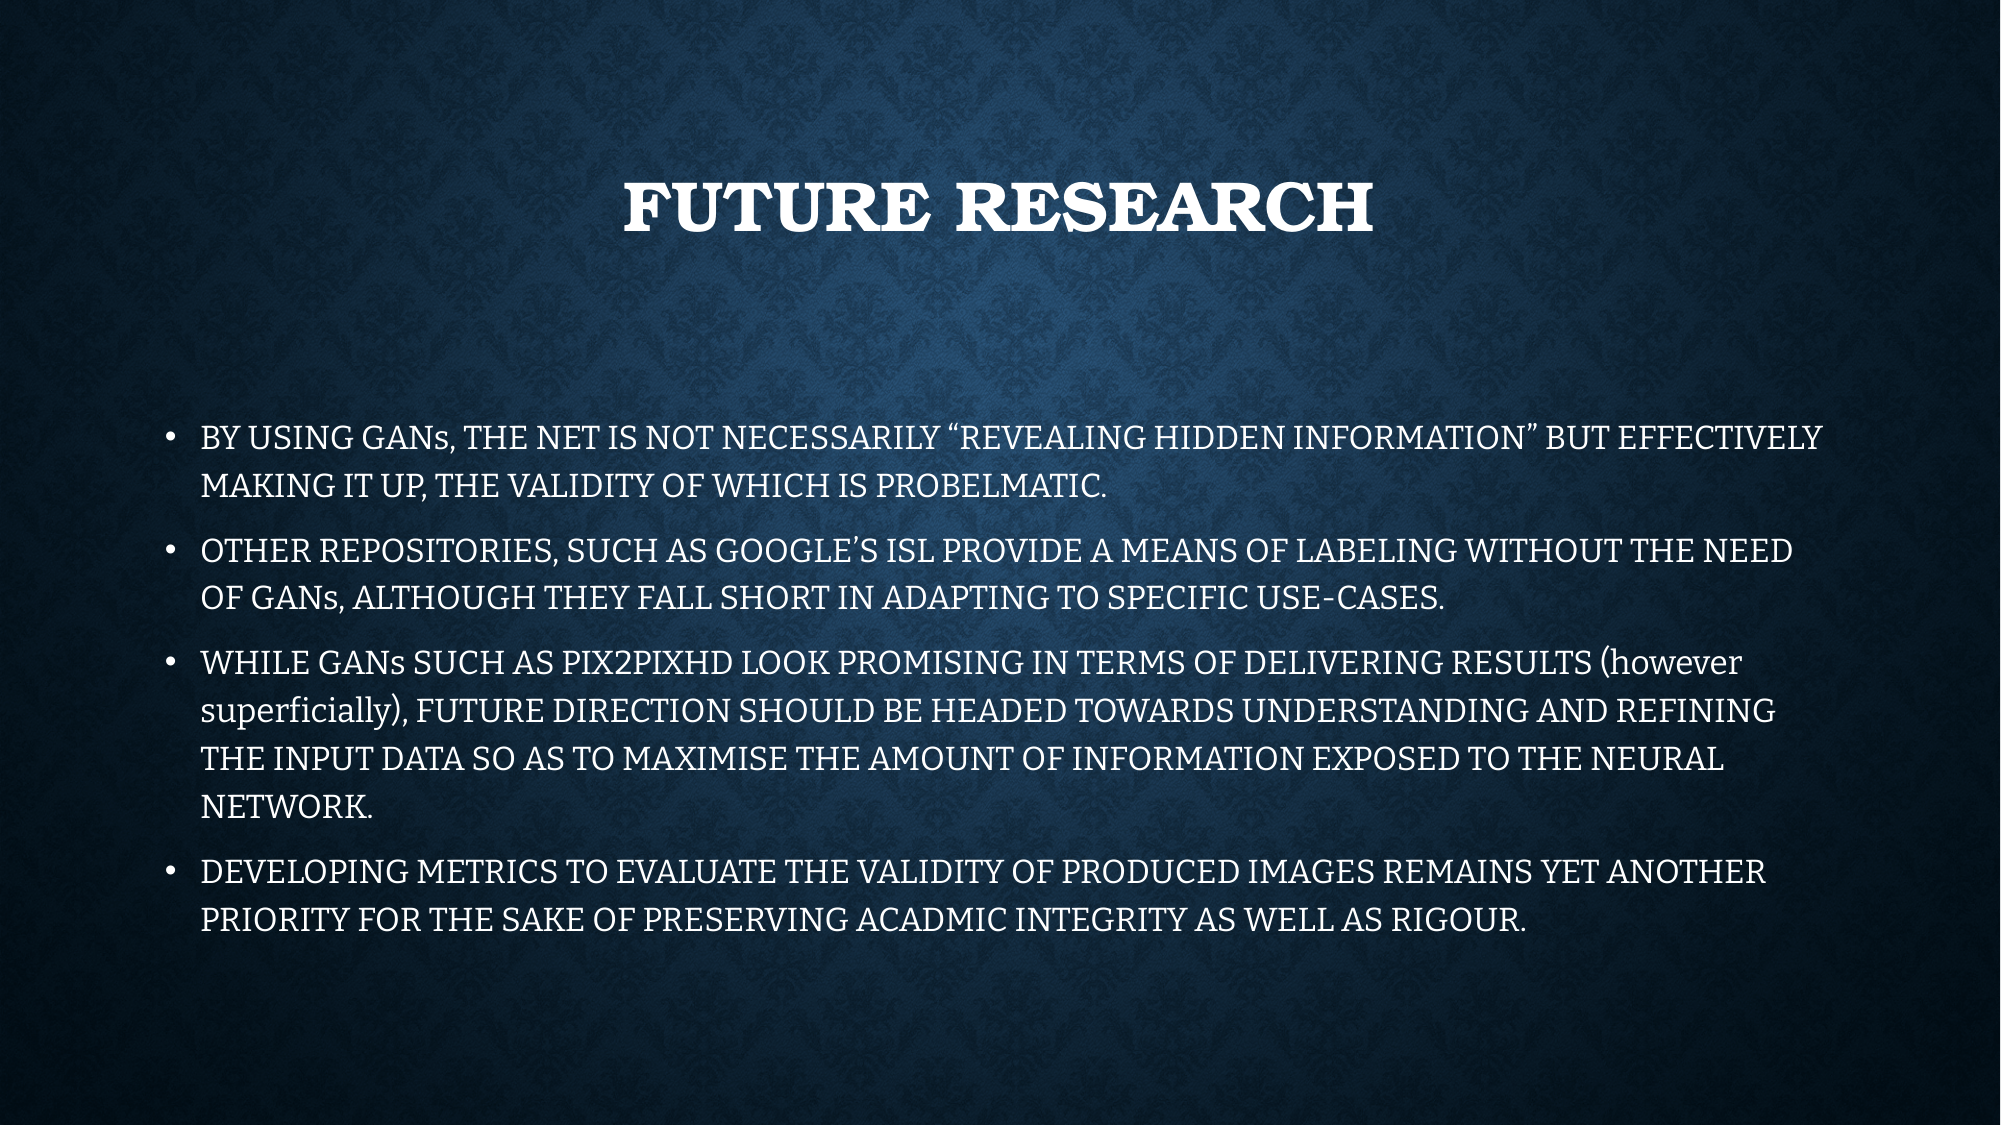

# FUTURE RESEARCH

BY USING GANs, THE NET IS NOT NECESSARILY “REVEALING HIDDEN INFORMATION” BUT EFFECTIVELY MAKING IT UP, THE VALIDITY OF WHICH IS PROBELMATIC.
OTHER REPOSITORIES, SUCH AS GOOGLE’S ISL PROVIDE A MEANS OF LABELING WITHOUT THE NEED OF GANs, ALTHOUGH THEY FALL SHORT IN ADAPTING TO SPECIFIC USE-CASES.
WHILE GANs SUCH AS PIX2PIXHD LOOK PROMISING IN TERMS OF DELIVERING RESULTS (however superficially), FUTURE DIRECTION SHOULD BE HEADED TOWARDS UNDERSTANDING AND REFINING THE INPUT DATA SO AS TO MAXIMISE THE AMOUNT OF INFORMATION EXPOSED TO THE NEURAL NETWORK.
DEVELOPING METRICS TO EVALUATE THE VALIDITY OF PRODUCED IMAGES REMAINS YET ANOTHER PRIORITY FOR THE SAKE OF PRESERVING ACADMIC INTEGRITY AS WELL AS RIGOUR.